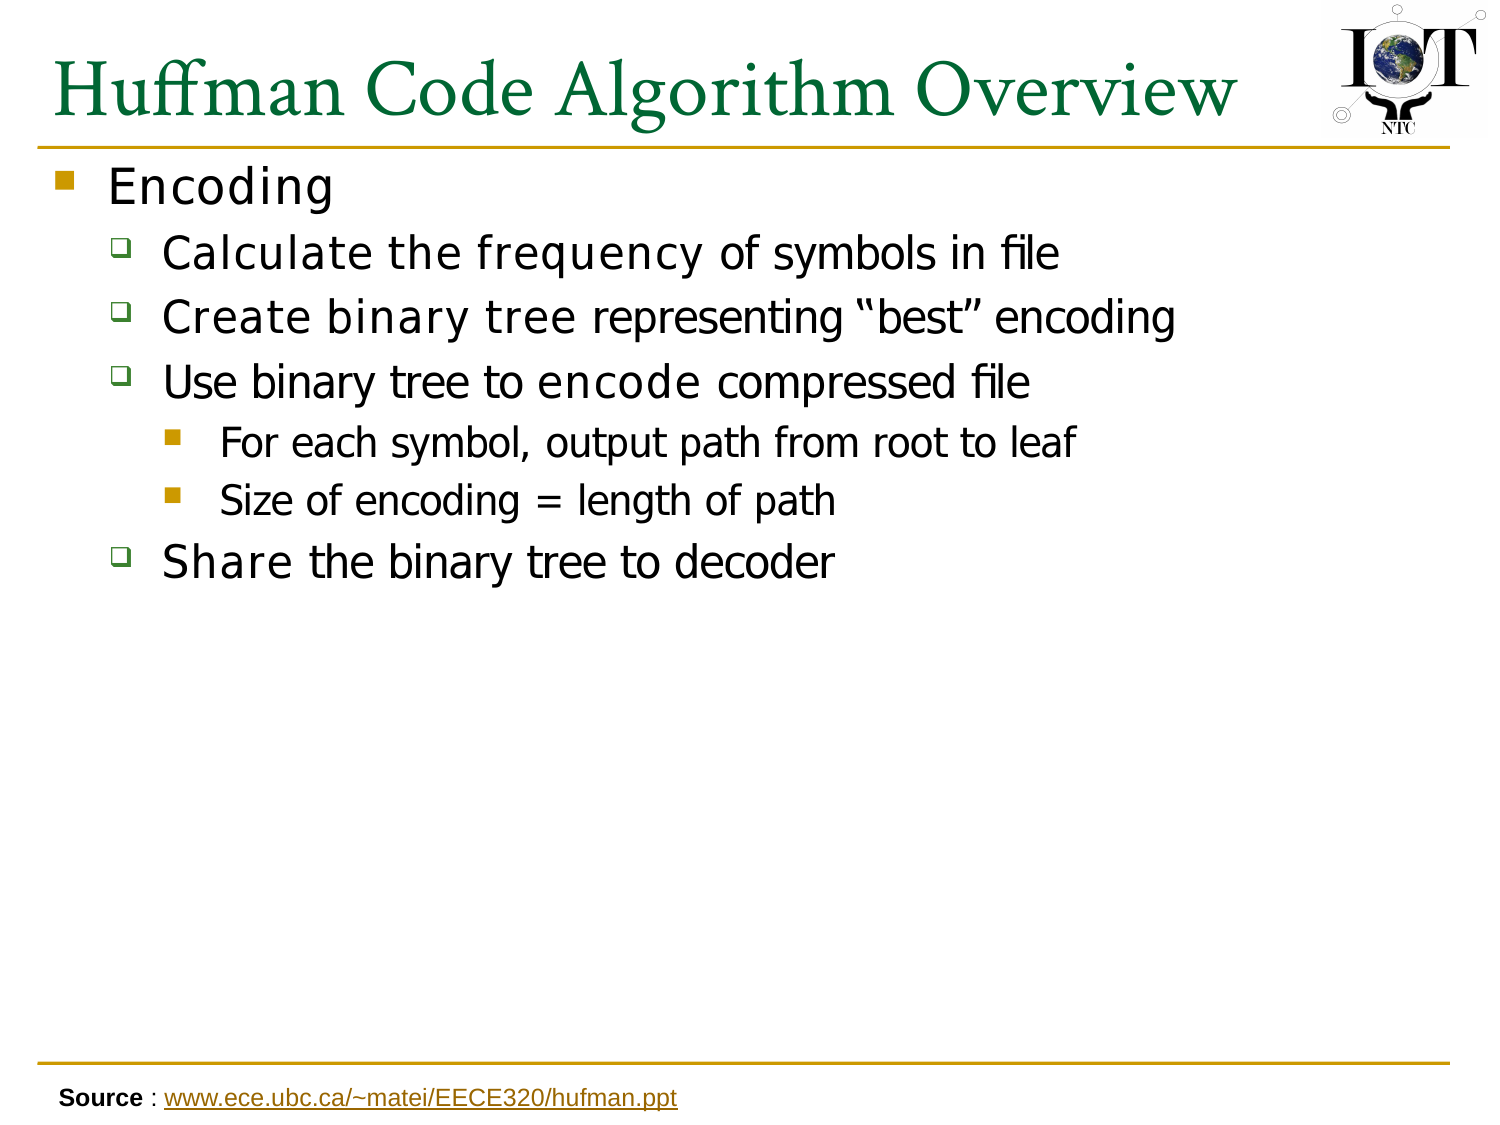

# Huffman Code Algorithm Overview
Encoding
Calculate the frequency of symbols in file
Create binary tree representing “best” encoding
Use binary tree to encode compressed file
For each symbol, output path from root to leaf
Size of encoding = length of path
Share the binary tree to decoder
Source : www.ece.ubc.ca/~matei/EECE320/hufman.ppt